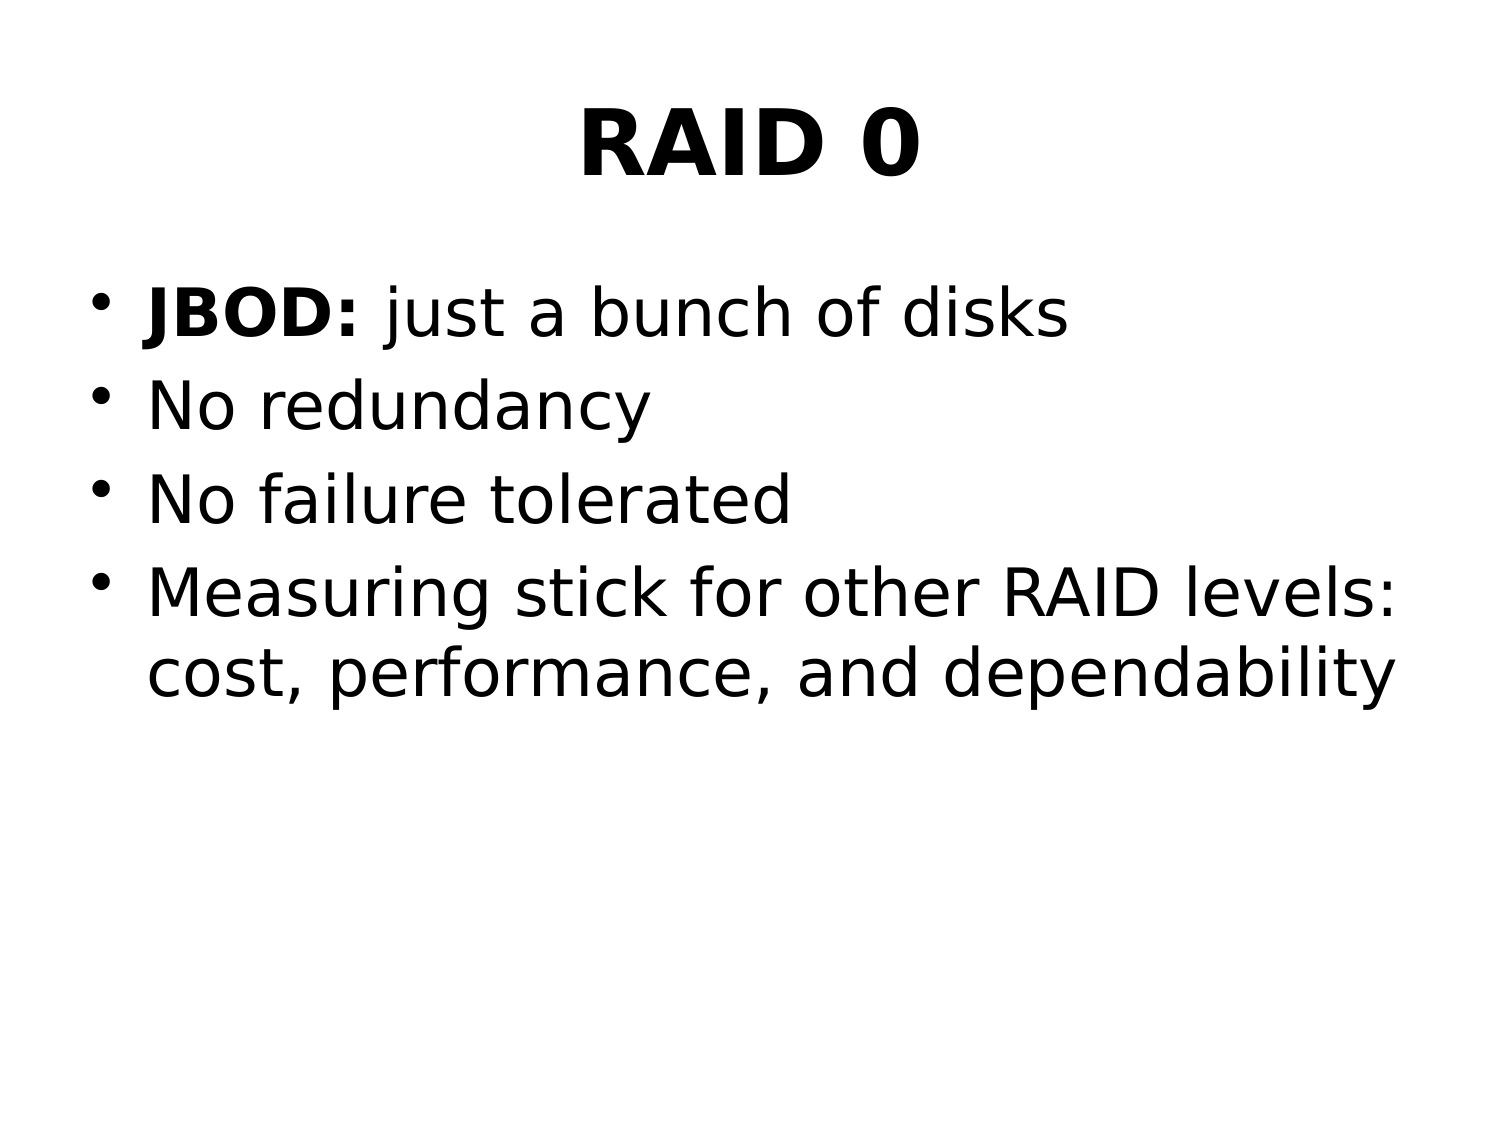

# RAID 0
JBOD: just a bunch of disks
No redundancy
No failure tolerated
Measuring stick for other RAID levels: cost, performance, and dependability